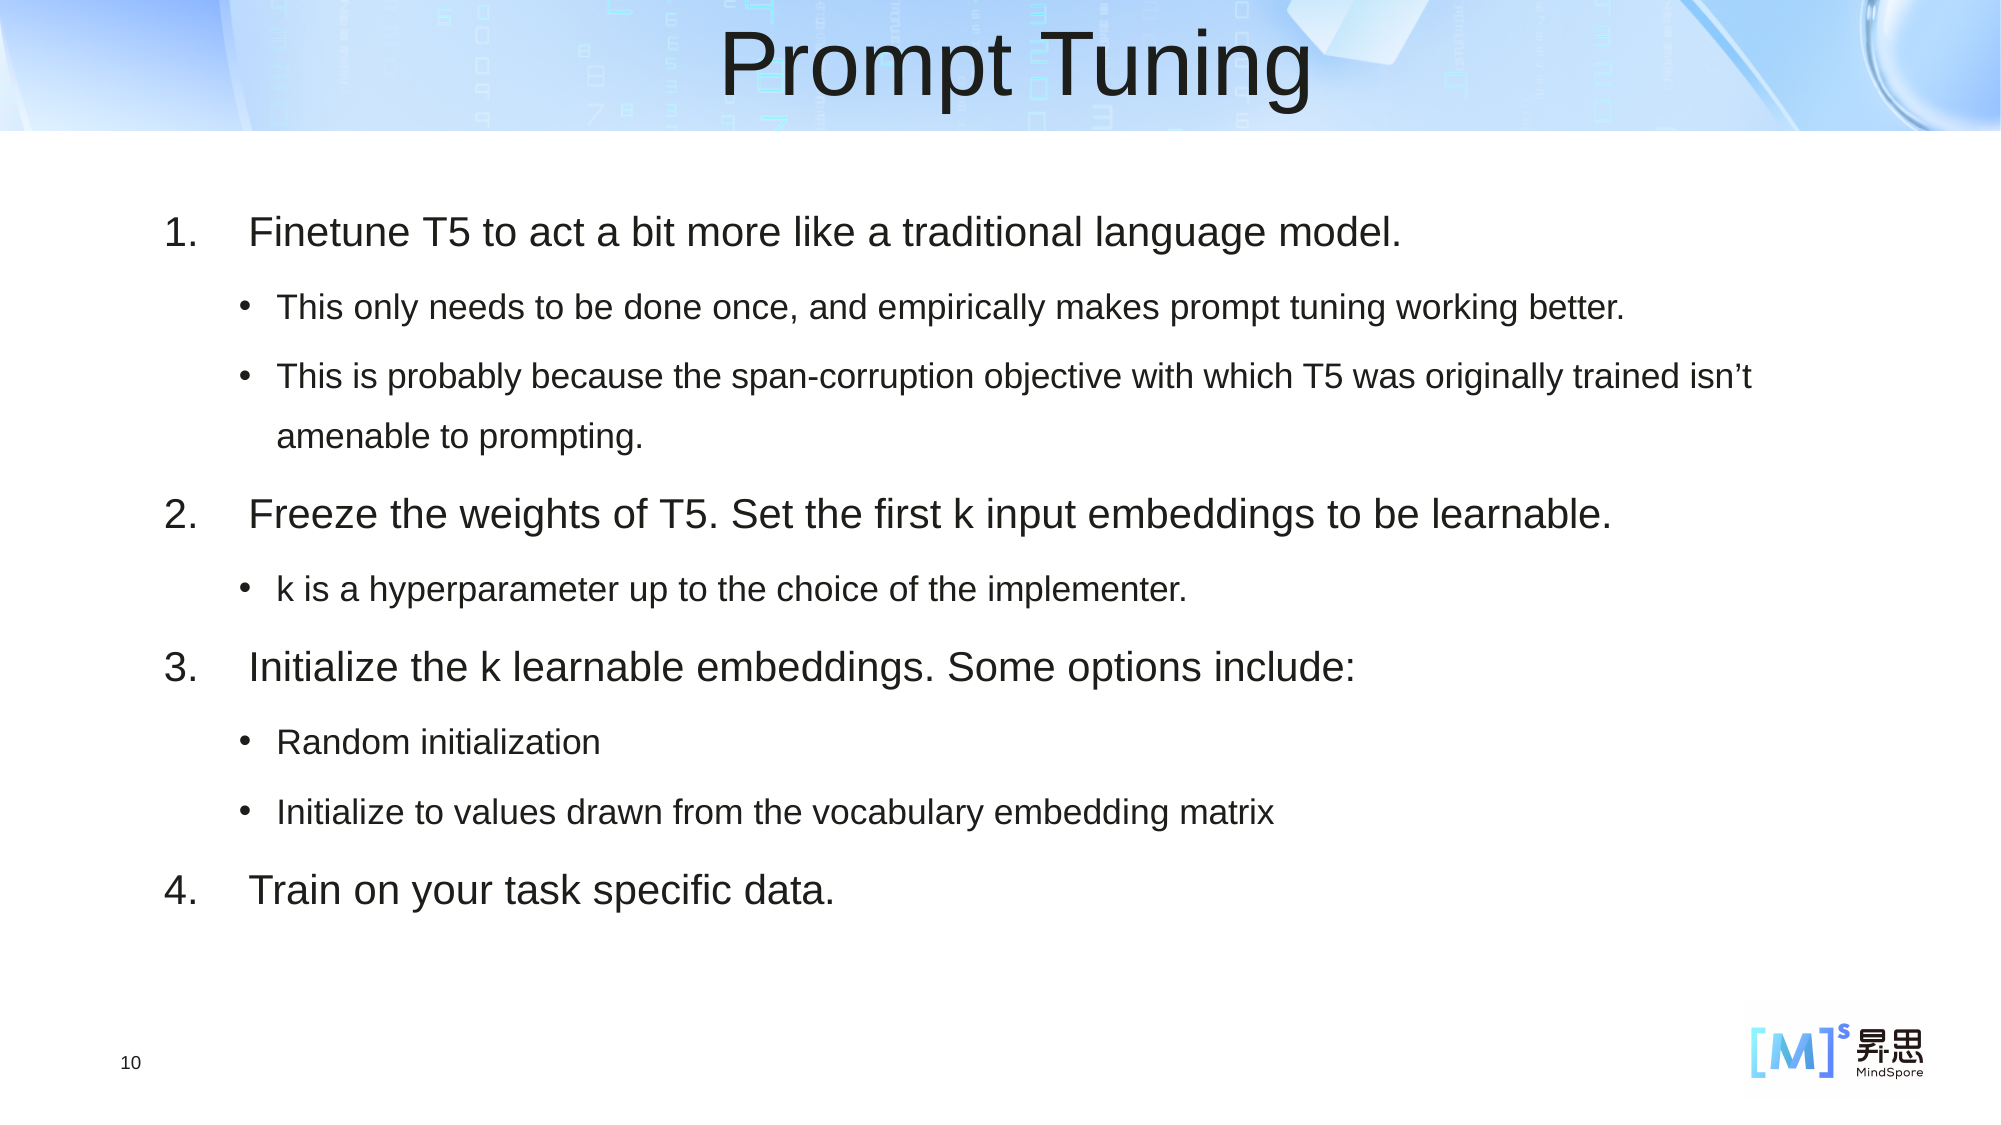

Prompt Tuning
Finetune T5 to act a bit more like a traditional language model.
This only needs to be done once, and empirically makes prompt tuning working better.
This is probably because the span-corruption objective with which T5 was originally trained isn’t amenable to prompting.

Freeze the weights of T5. Set the first k input embeddings to be learnable.
k is a hyperparameter up to the choice of the implementer.

Initialize the k learnable embeddings. Some options include:
Random initialization
Initialize to values drawn from the vocabulary embedding matrix

Train on your task specific data.